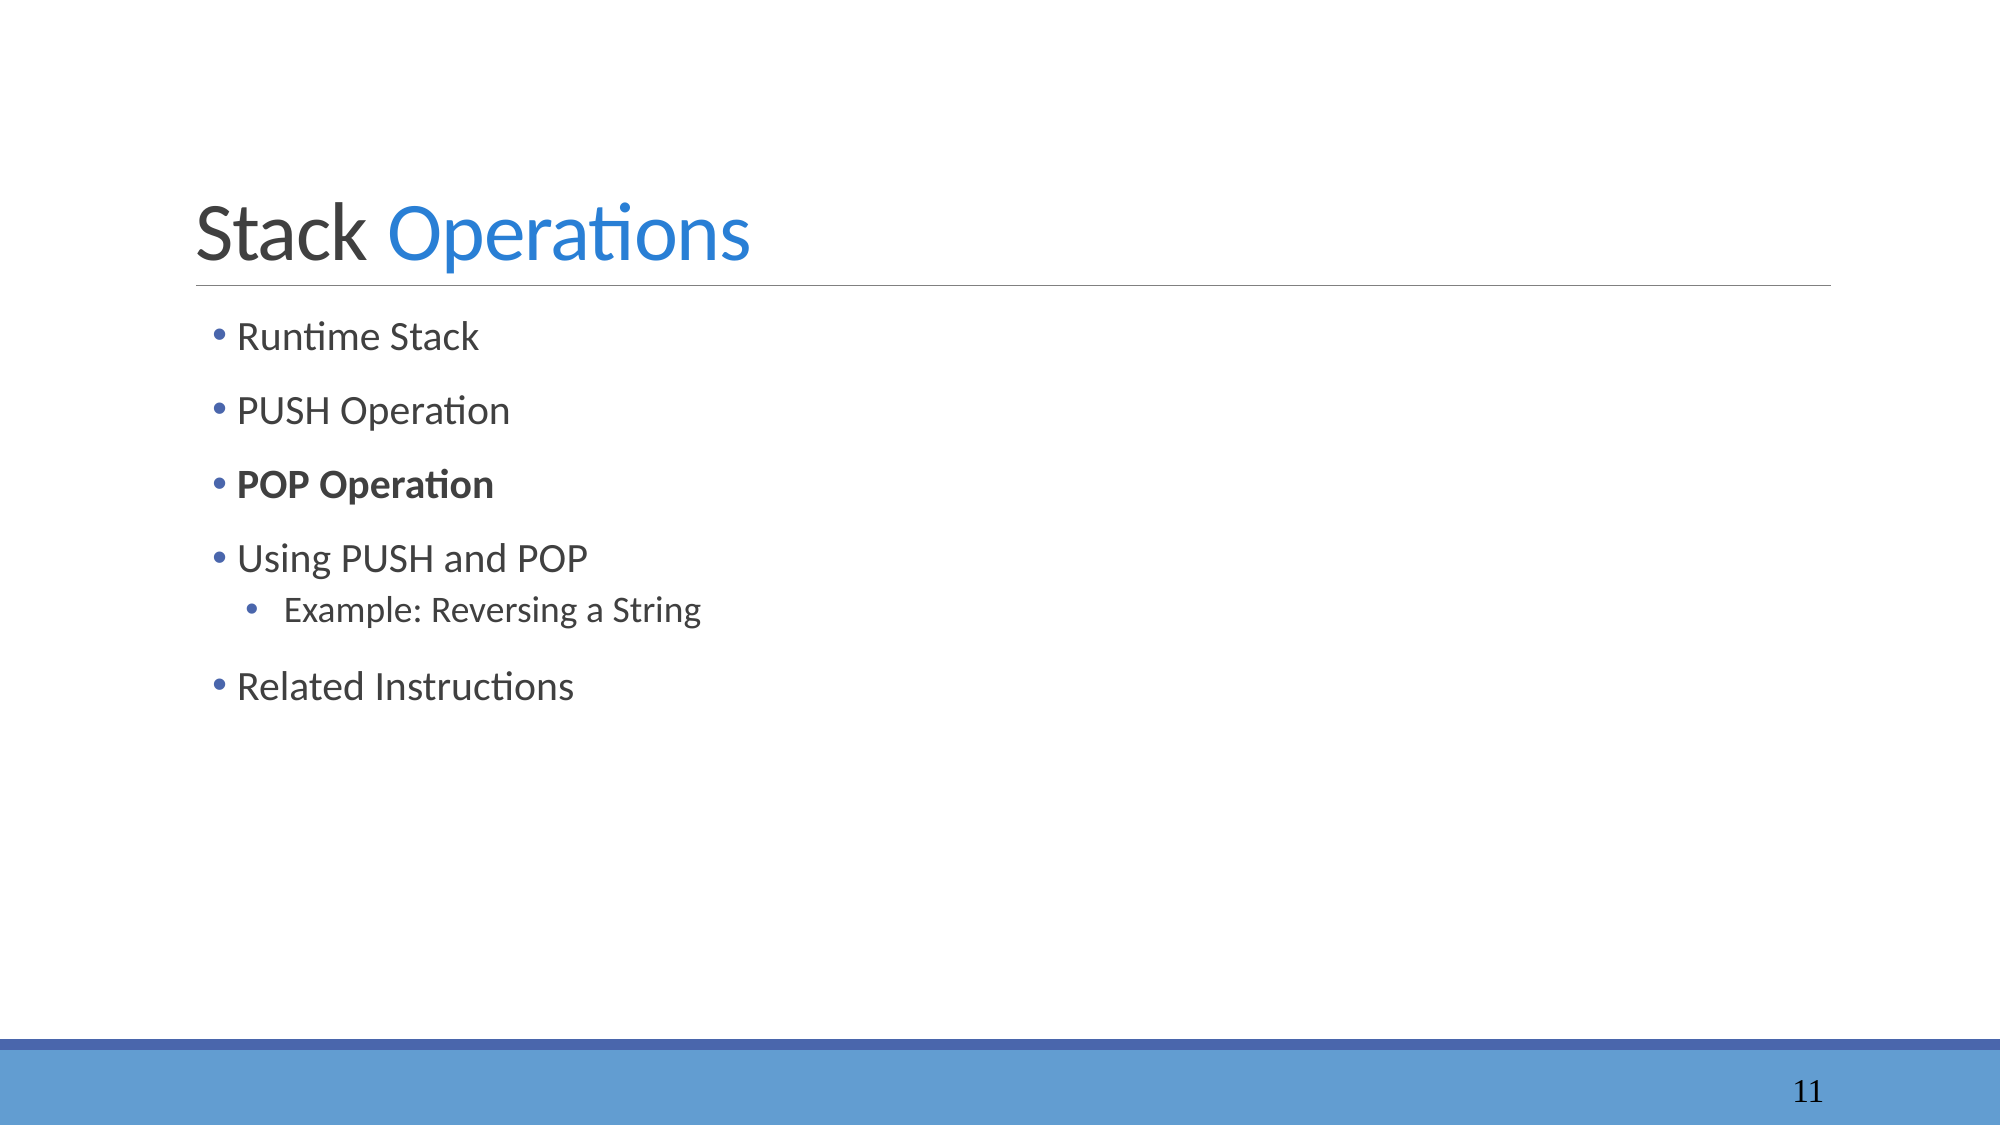

# Stack Operations
 Runtime Stack
 PUSH Operation
 POP Operation
 Using PUSH and POP
 Example: Reversing a String
 Related Instructions
11